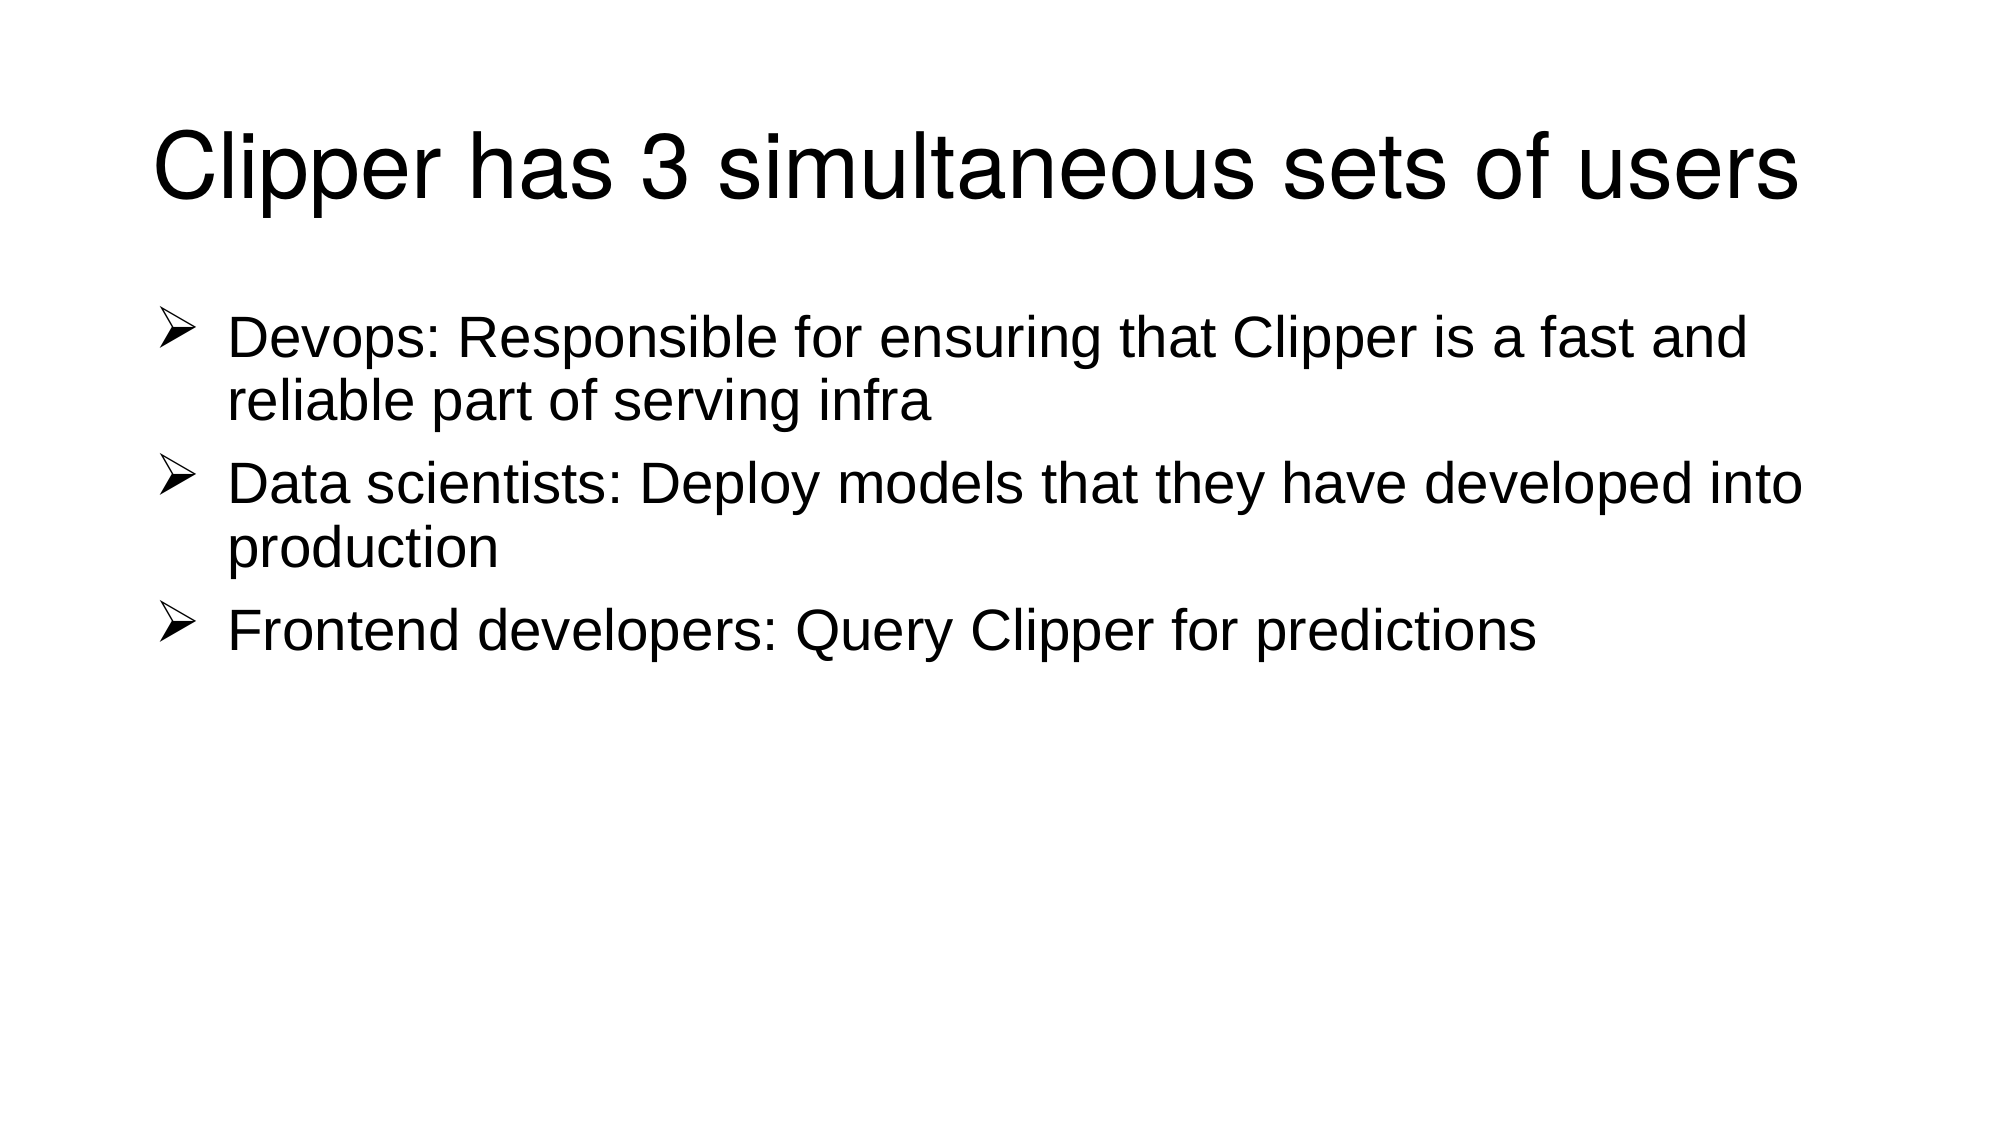

# Clipper has 3 simultaneous sets of users
Devops: Responsible for ensuring that Clipper is a fast and reliable part of serving infra
Data scientists: Deploy models that they have developed into production
Frontend developers: Query Clipper for predictions